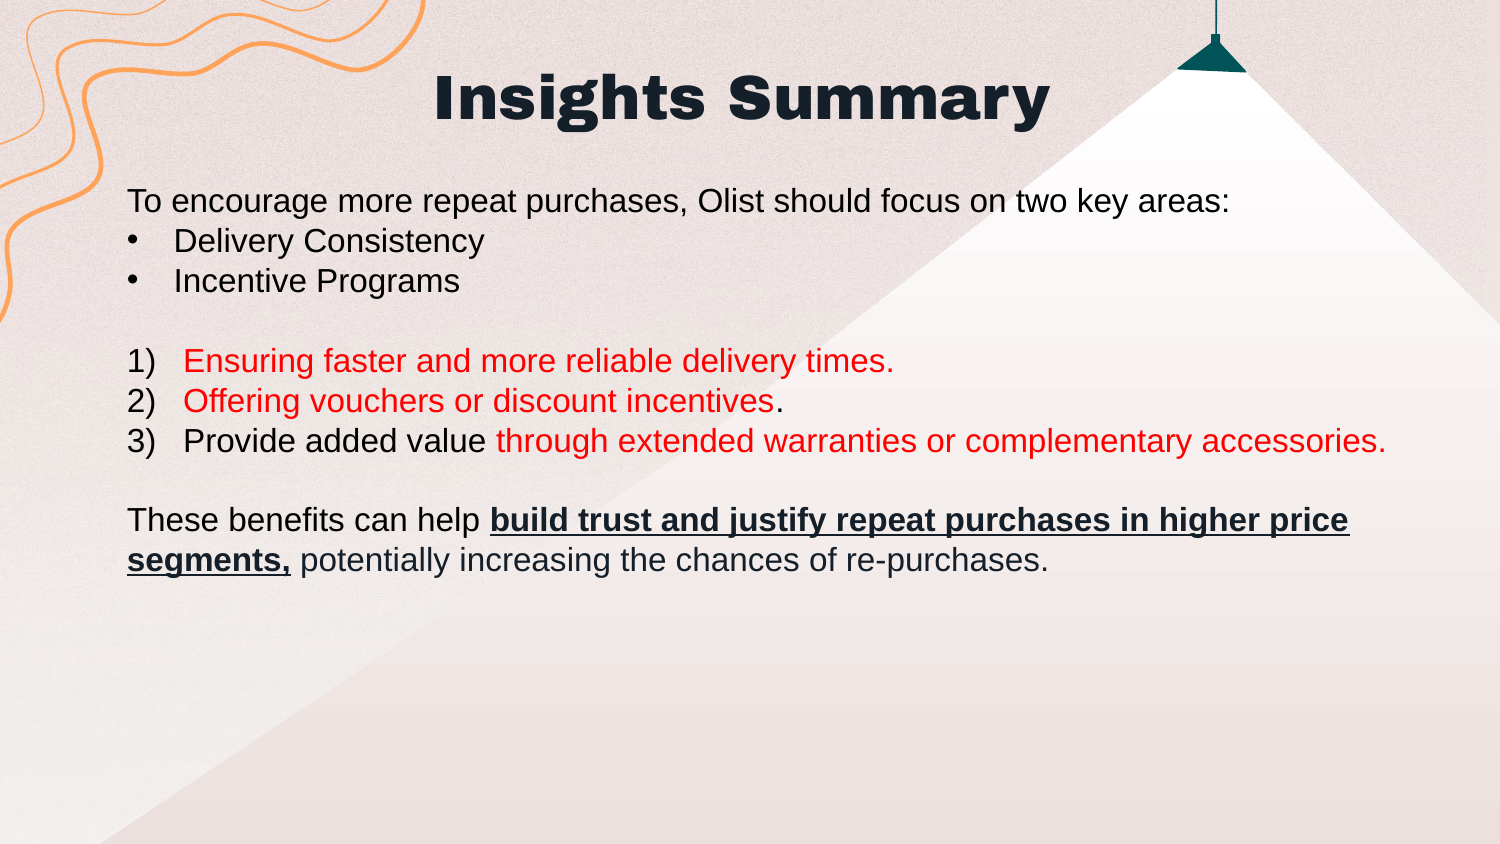

# Insights Summary
To encourage more repeat purchases, Olist should focus on two key areas:
Delivery Consistency
Incentive Programs

Ensuring faster and more reliable delivery times.
Offering vouchers or discount incentives.
Provide added value through extended warranties or complementary accessories.
These benefits can help build trust and justify repeat purchases in higher price segments, potentially increasing the chances of re-purchases.